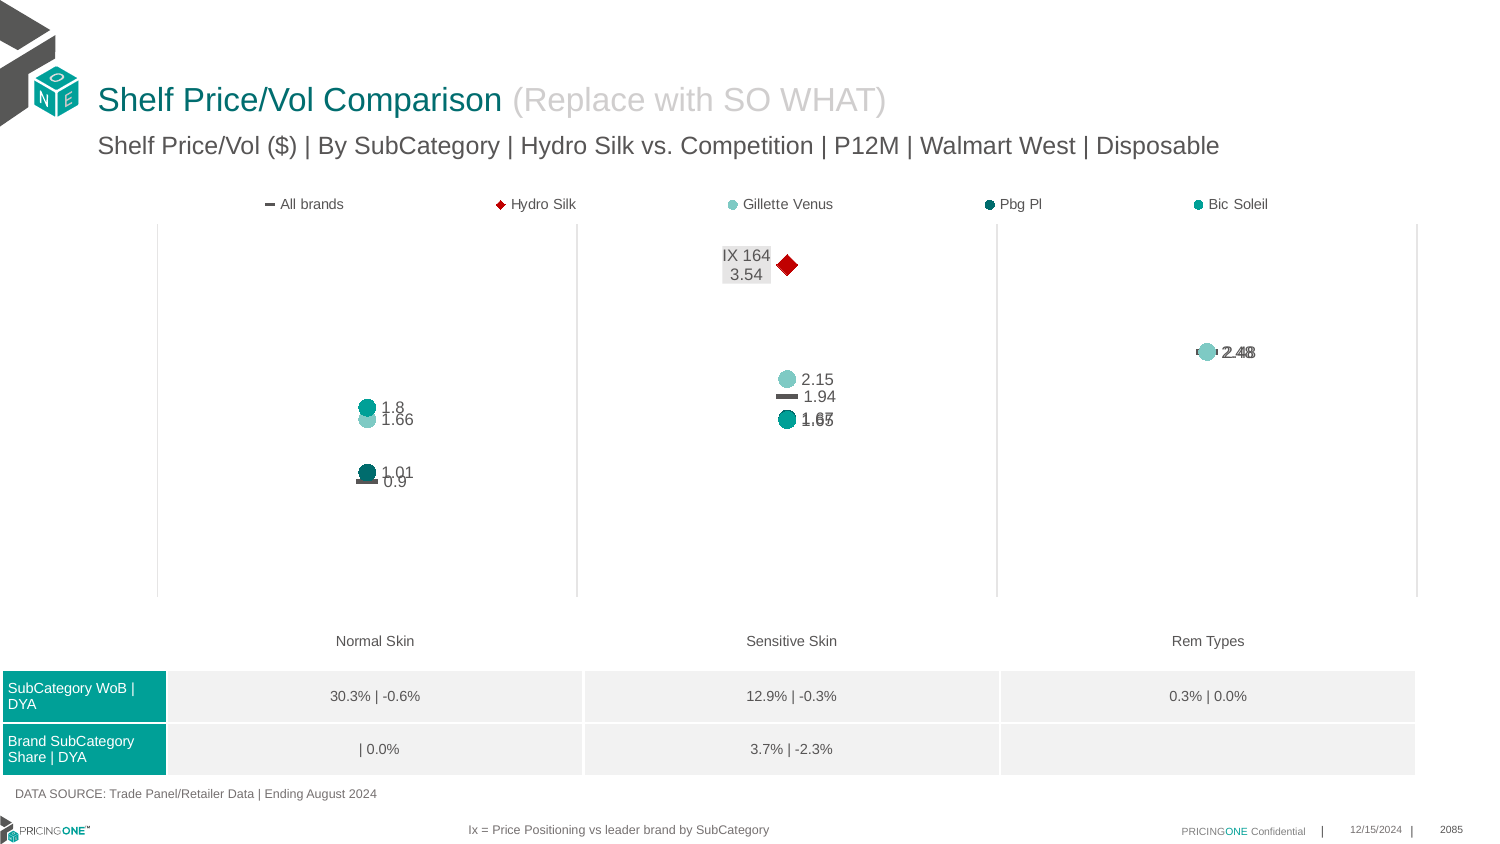

# Shelf Price/Vol Comparison (Replace with SO WHAT)
Shelf Price/Vol ($) | By SubCategory | Hydro Silk vs. Competition | P12M | Walmart West | Disposable

### Chart

| Category | All brands | Hydro Silk | Gillette Venus | Pbg Pl | Bic Soleil |
|---|---|---|---|---|---|
| IX 0 | 0.9 | None | 1.66 | 1.01 | 1.8 |
| IX 164 | 1.94 | 3.54 | 2.15 | 1.67 | 1.65 |
| None | 2.48 | None | 2.48 | None | None |
|  | Normal Skin | Sensitive Skin | Rem Types |
| --- | --- | --- | --- |
| SubCategory WoB | DYA | 30.3% | -0.6% | 12.9% | -0.3% | 0.3% | 0.0% |
| Brand SubCategory Share | DYA | | 0.0% | 3.7% | -2.3% |  |
DATA SOURCE: Trade Panel/Retailer Data | Ending August 2024
Ix = Price Positioning vs leader brand by SubCategory
12/15/2024
2085